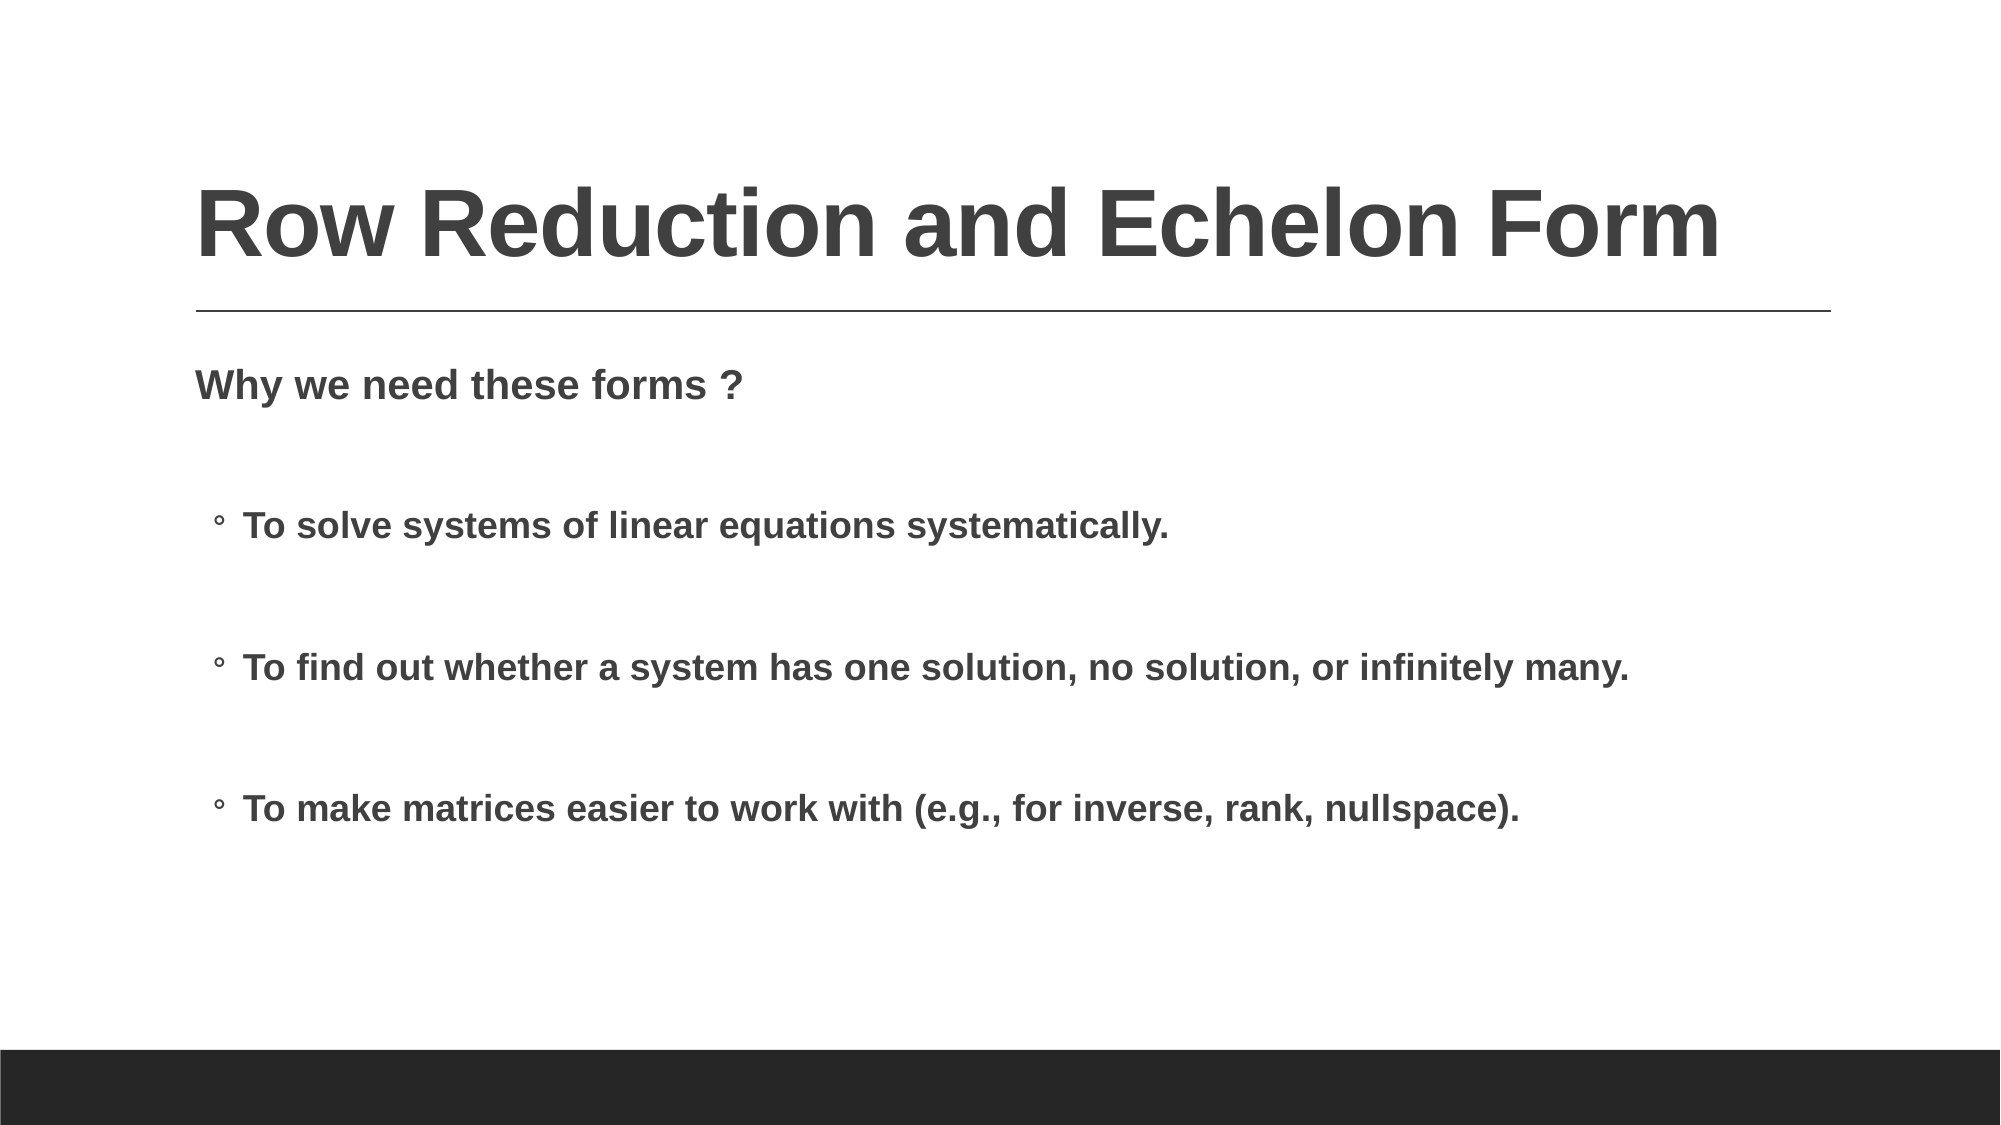

# Row Reduction and Echelon Form
Why we need these forms ?

To solve systems of linear equations systematically.

To find out whether a system has one solution, no solution, or infinitely many.

To make matrices easier to work with (e.g., for inverse, rank, nullspace).